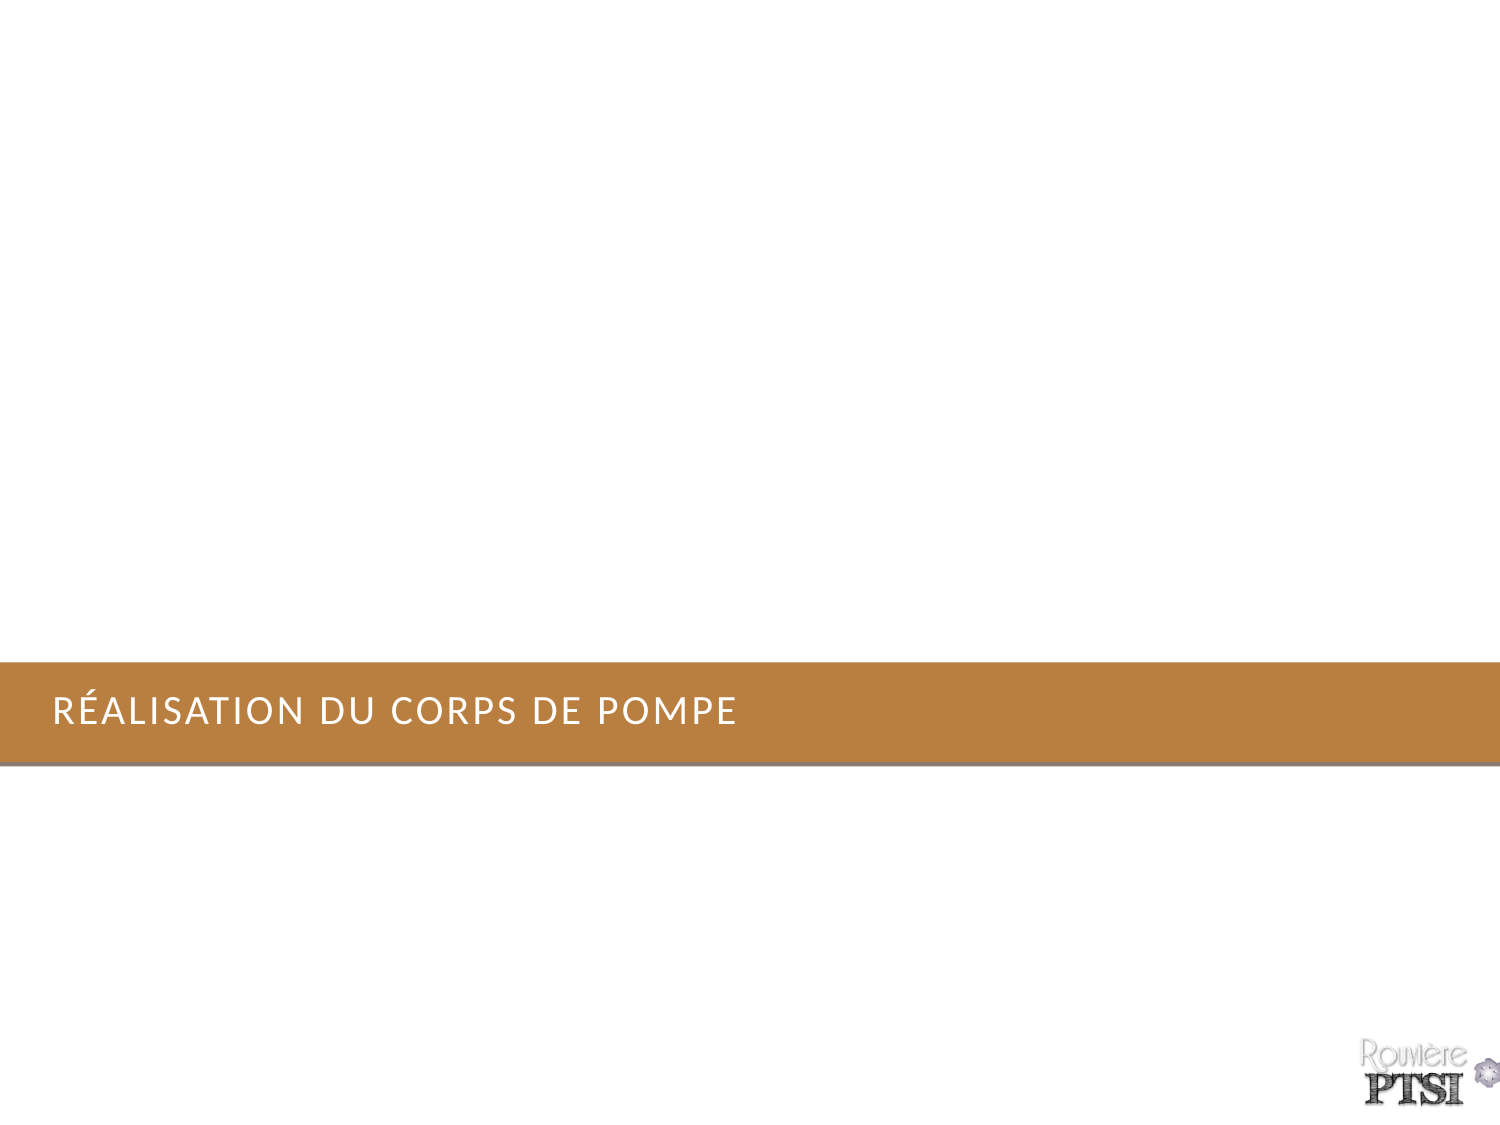

# Réalisation du corps de pompe
33